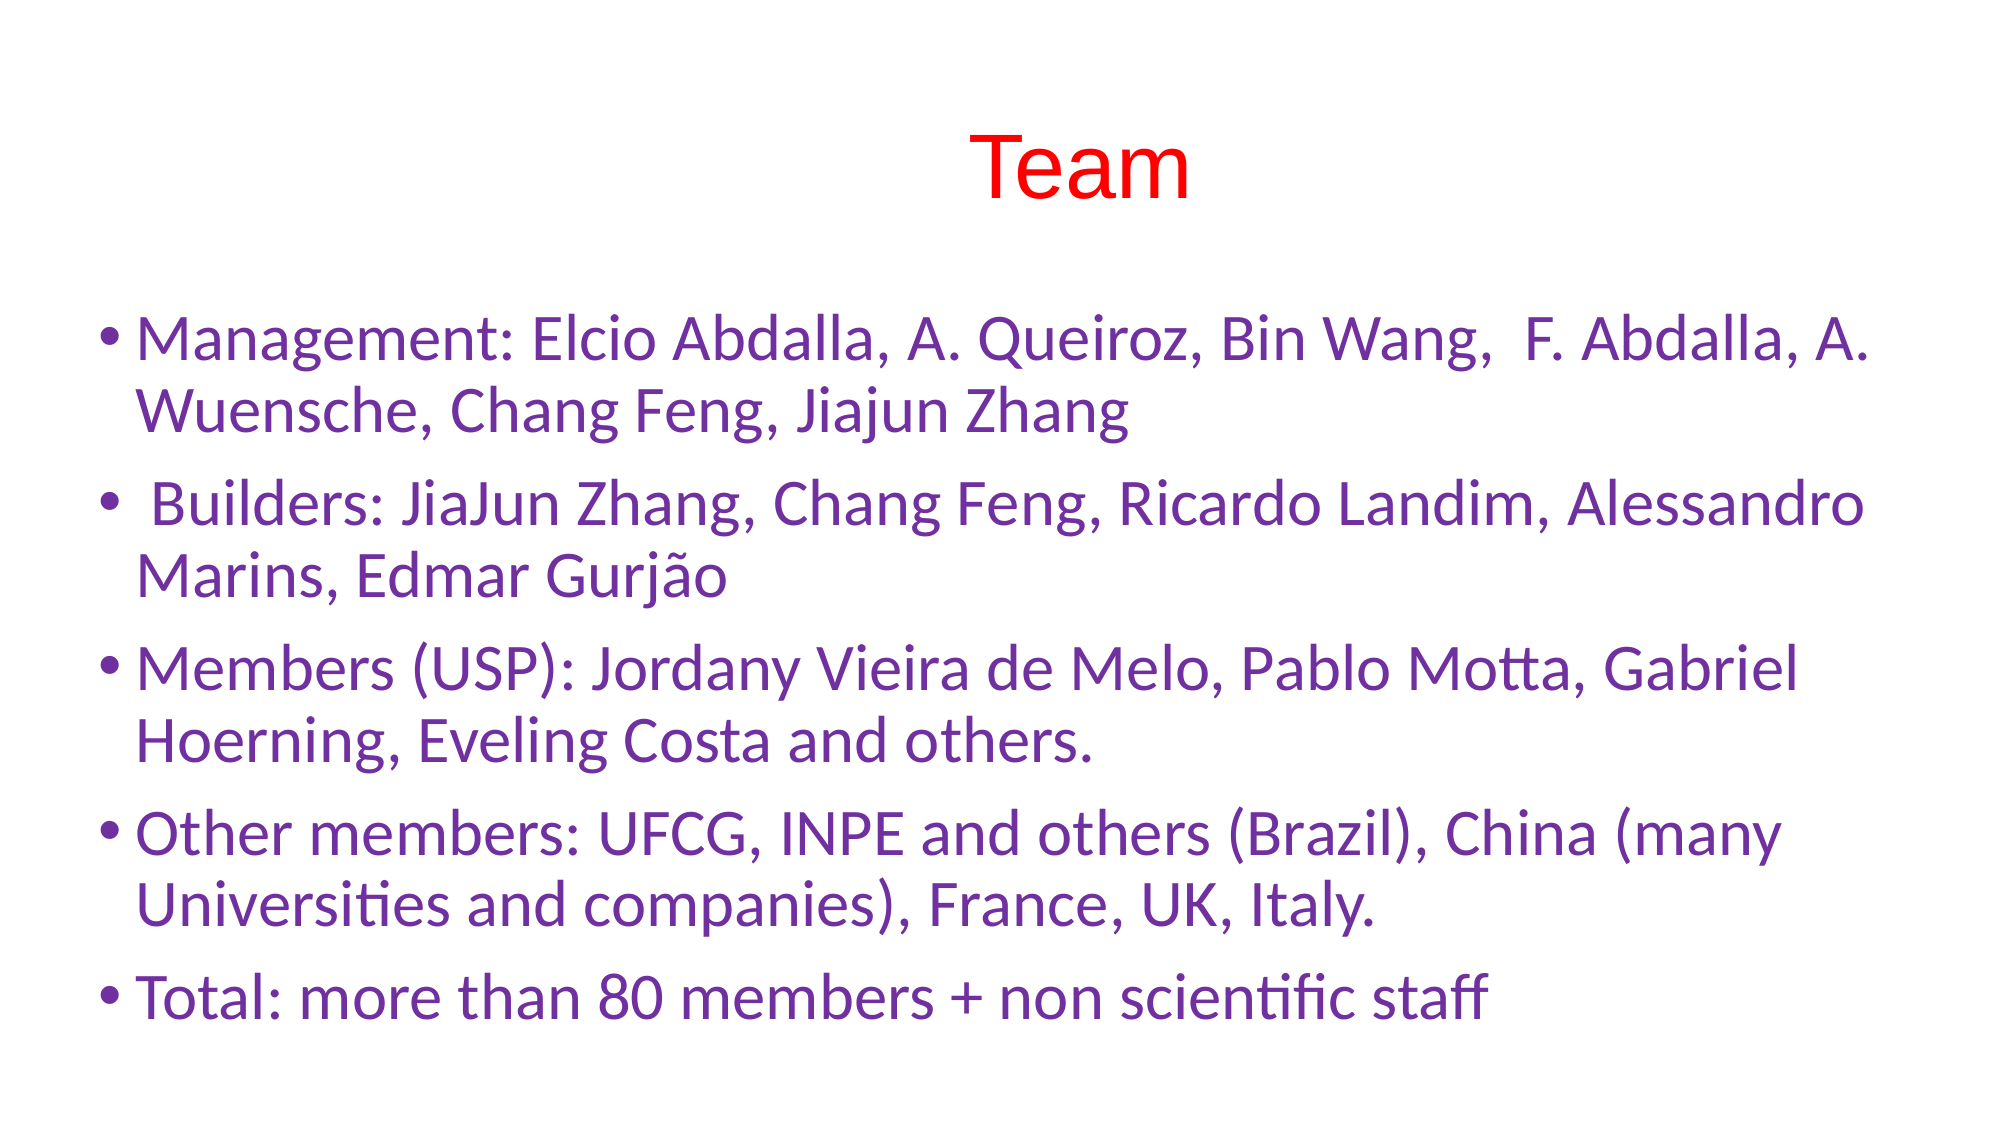

# Team
Management: Elcio Abdalla, A. Queiroz, Bin Wang,  F. Abdalla, A. Wuensche, Chang Feng, Jiajun Zhang
 Builders: JiaJun Zhang, Chang Feng, Ricardo Landim, Alessandro Marins, Edmar Gurjão
Members (USP): Jordany Vieira de Melo, Pablo Motta, Gabriel Hoerning, Eveling Costa and others.
Other members: UFCG, INPE and others (Brazil), China (many Universities and companies), France, UK, Italy.
Total: more than 80 members + non scientific staff